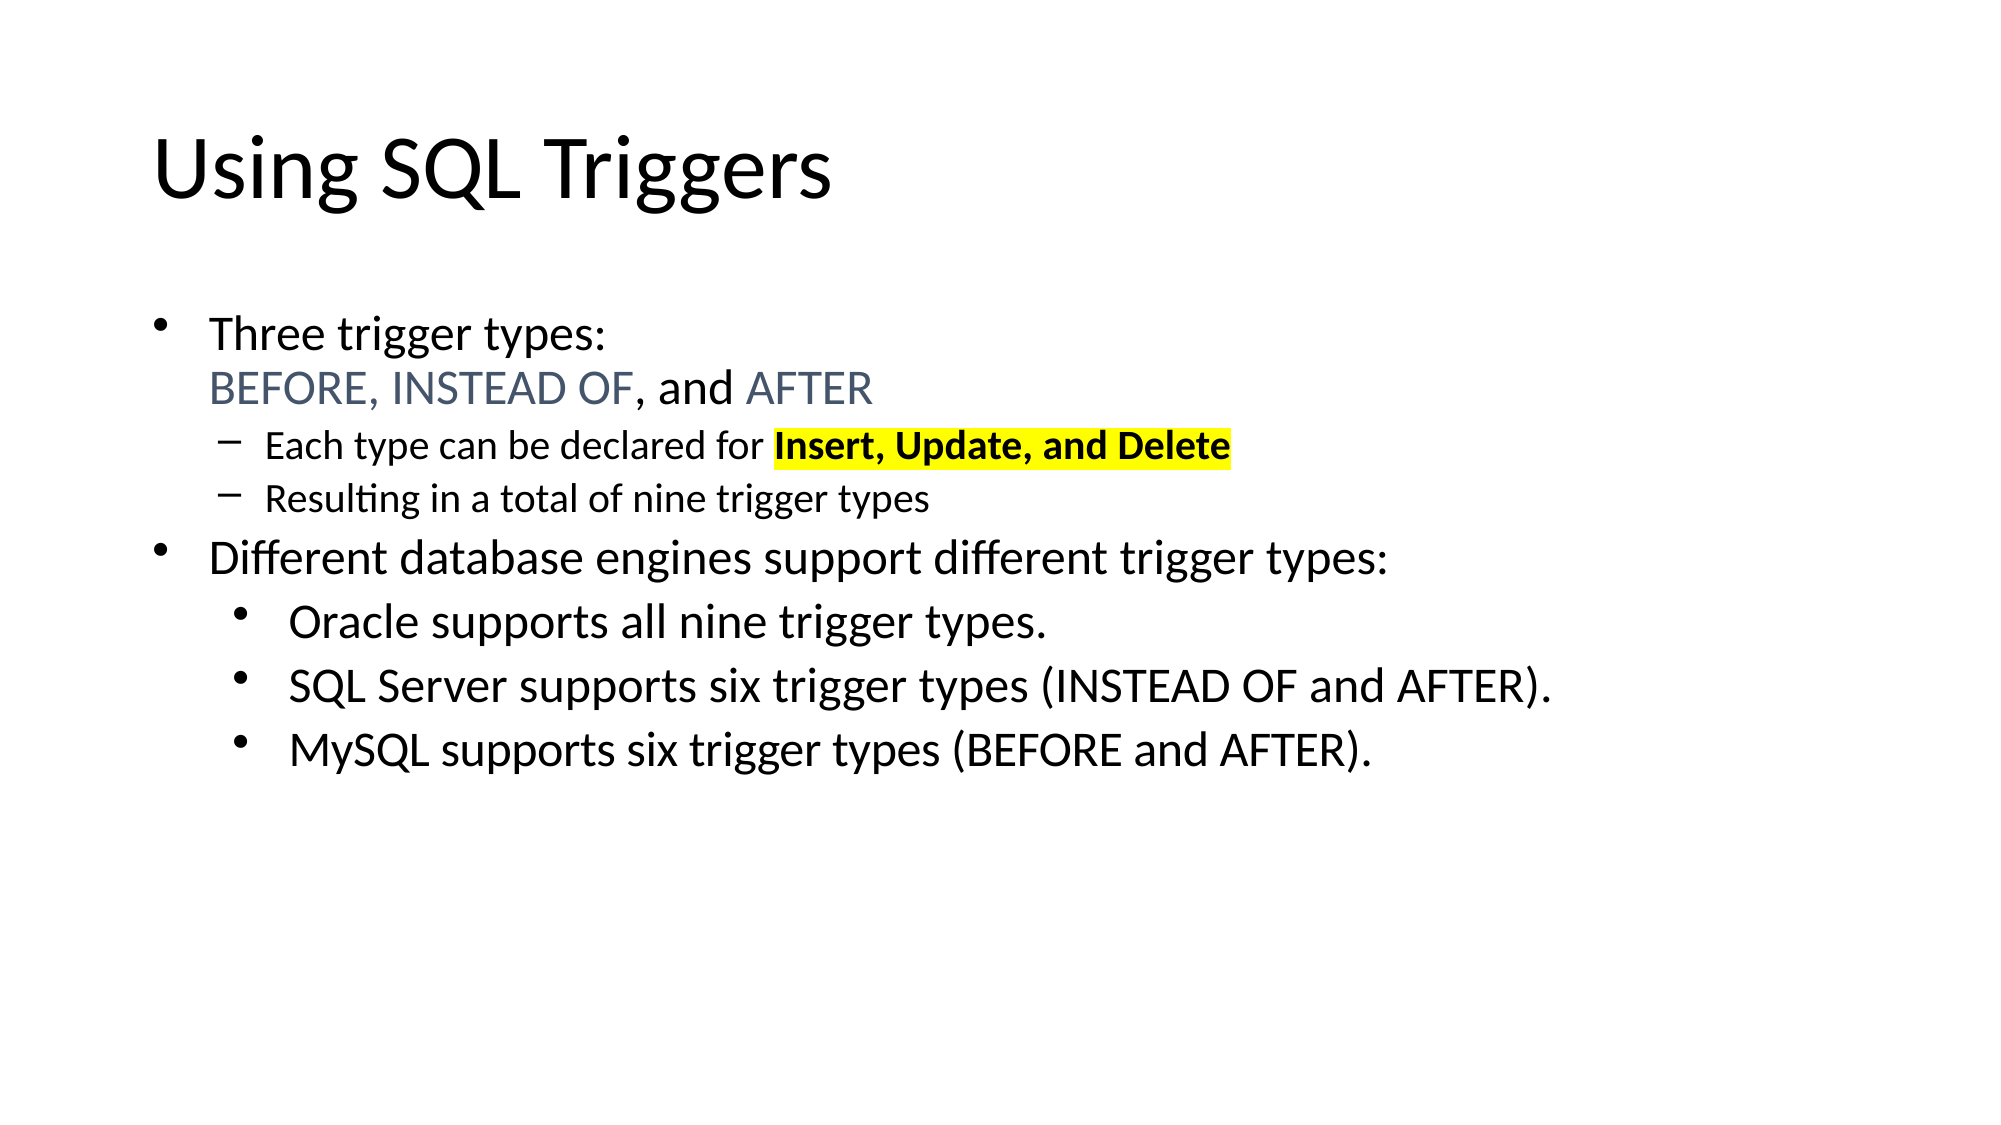

# Using SQL Triggers
Three trigger types:
BEFORE, INSTEAD OF, and AFTER
Each type can be declared for Insert, Update, and Delete
Resulting in a total of nine trigger types
Different database engines support different trigger types:
Oracle supports all nine trigger types.
SQL Server supports six trigger types (INSTEAD OF and AFTER).
MySQL supports six trigger types (BEFORE and AFTER).